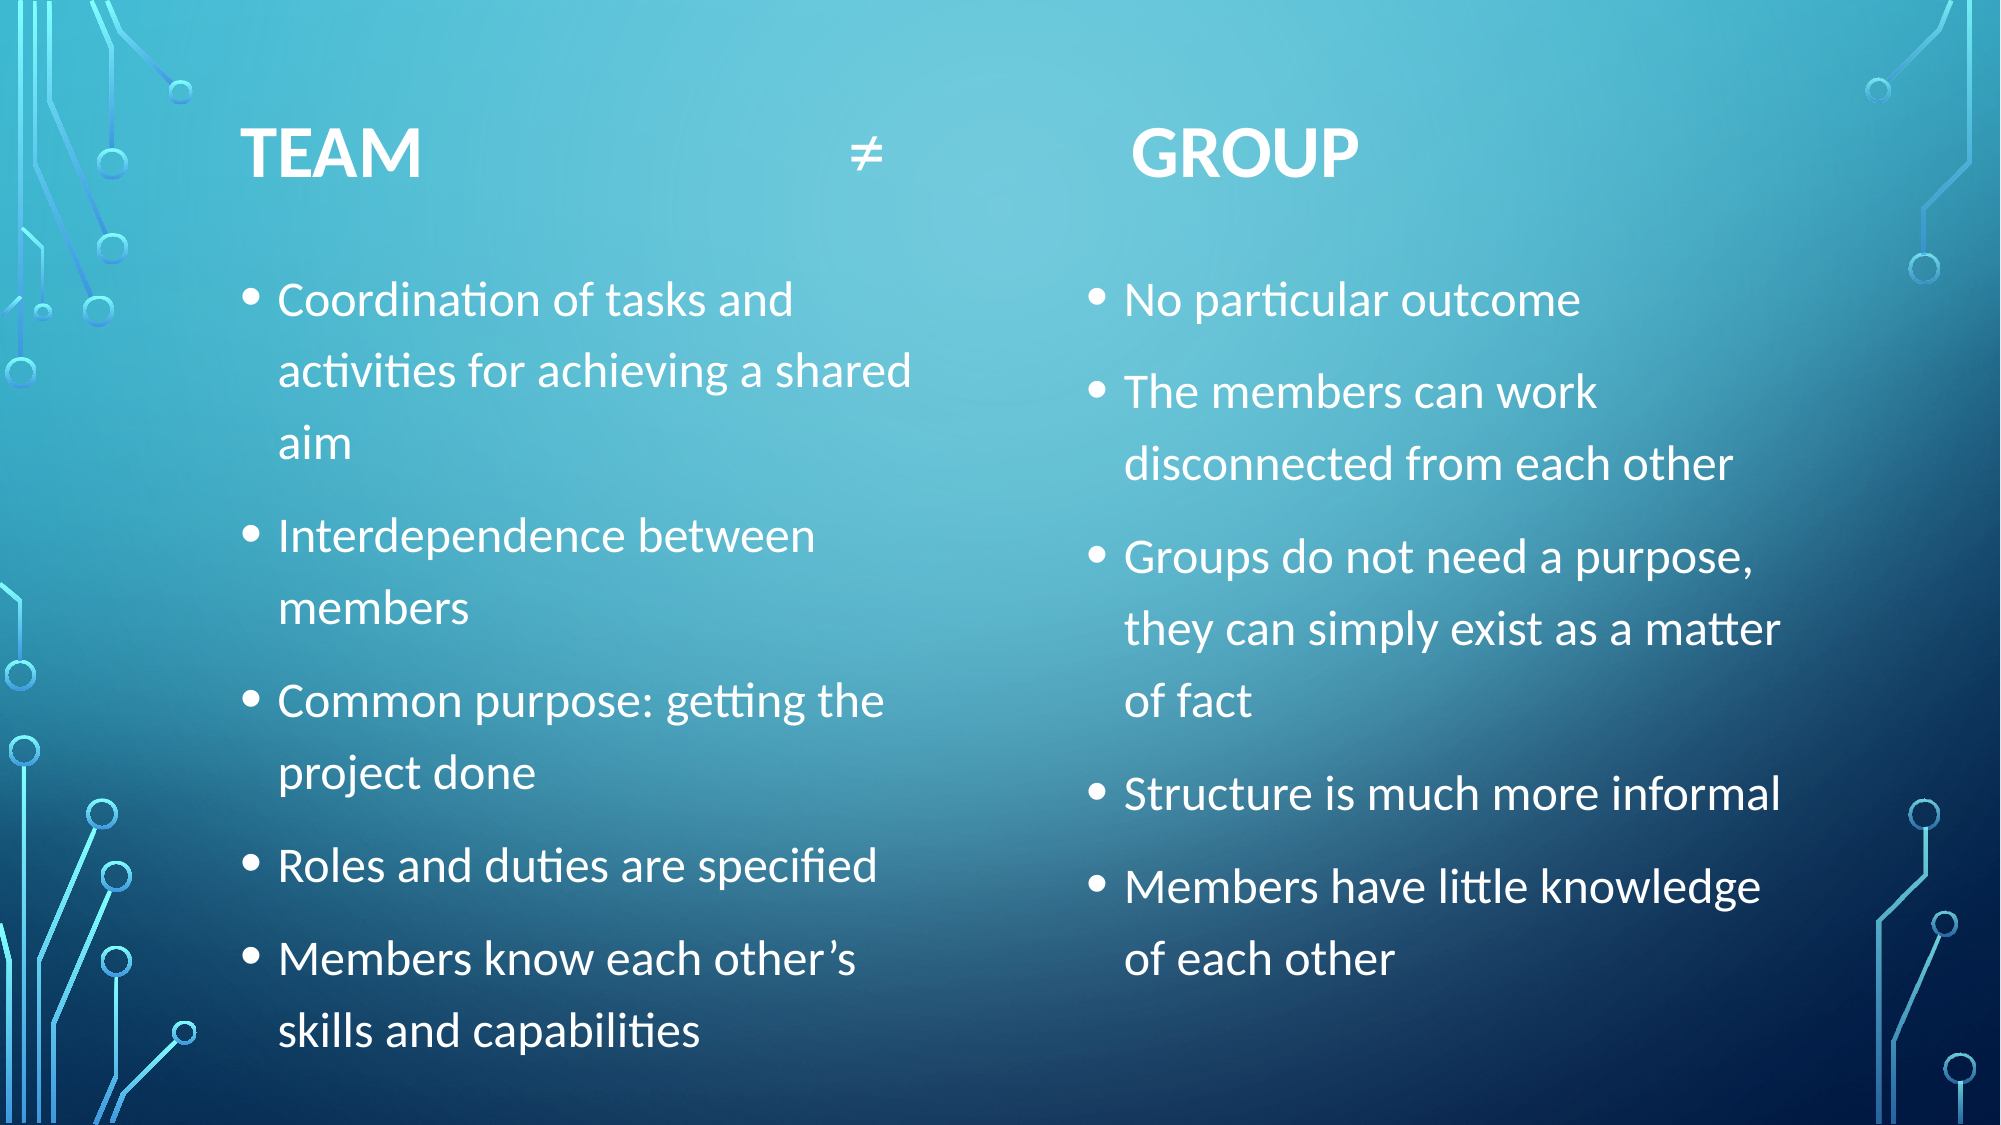

Team                         ≠
Group
Coordination of tasks and activities for achieving a shared aim
Interdependence between members
Common purpose: getting the project done
Roles and duties are specified
Members know each other’s skills and capabilities
No particular outcome
The members can work disconnected from each other
Groups do not need a purpose, they can simply exist as a matter of fact
Structure is much more informal
Members have little knowledge of each other